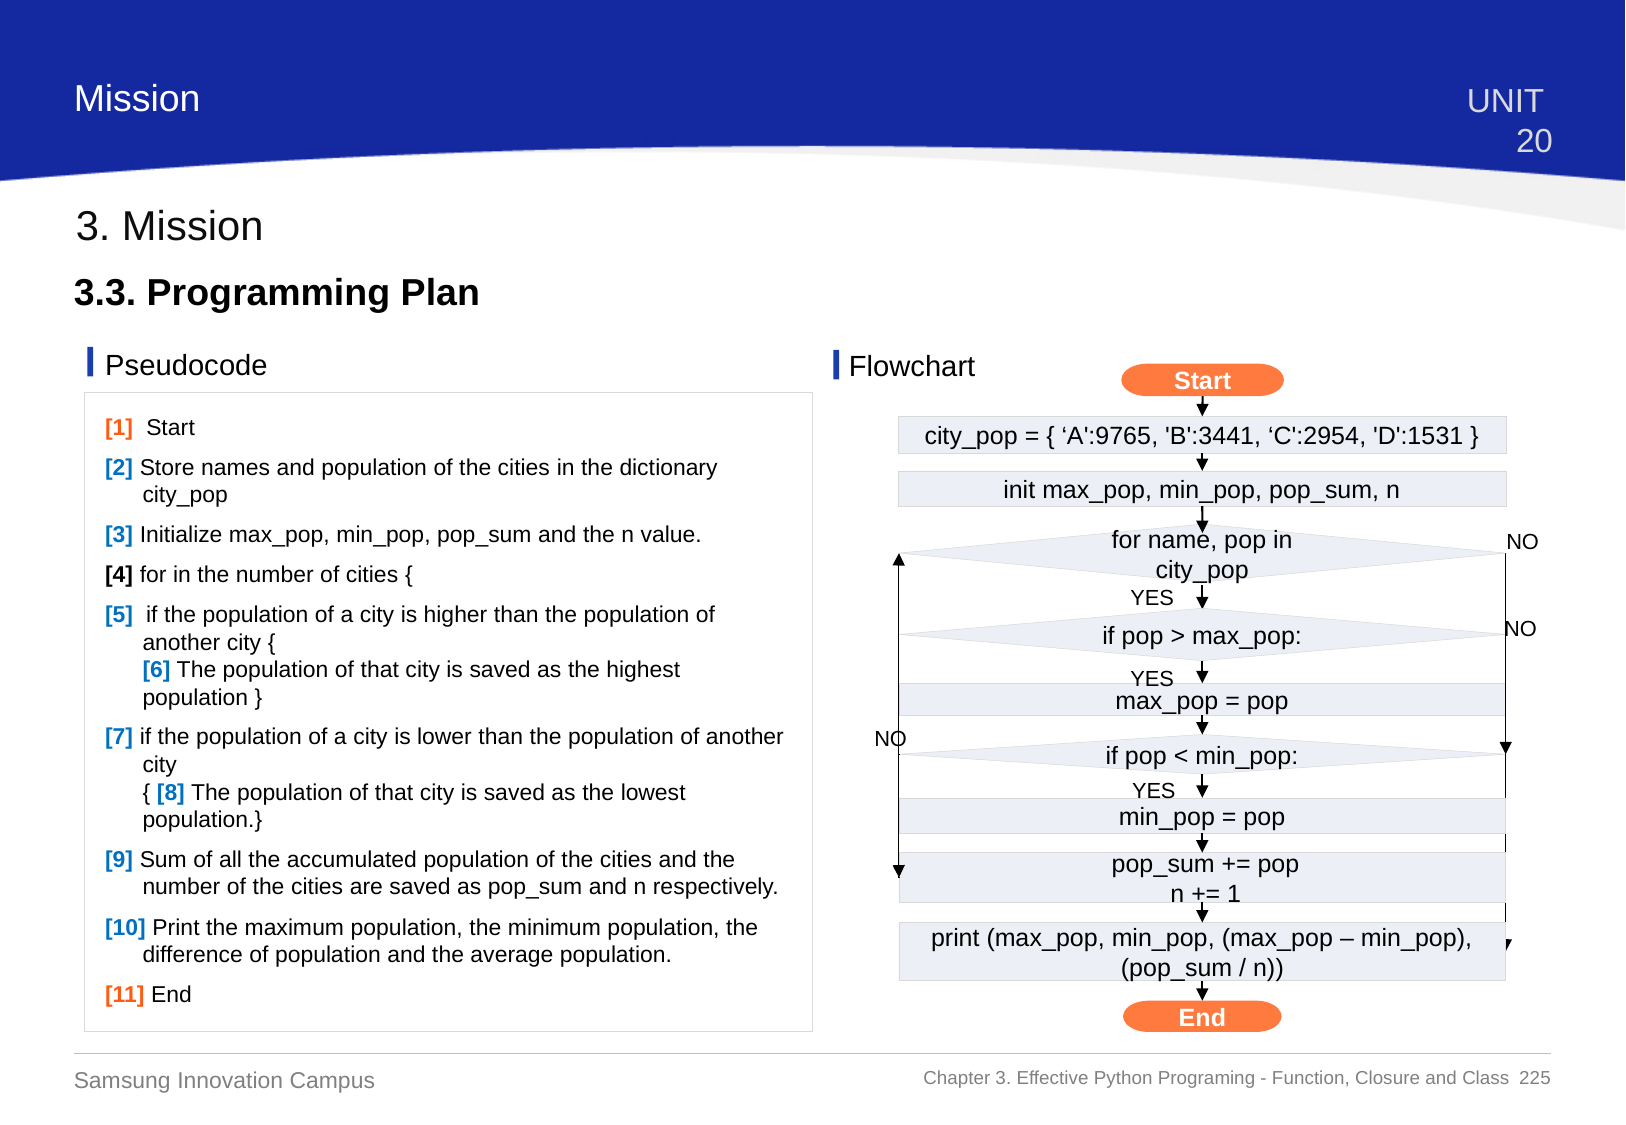

Mission
UNIT  20
3. Mission
3.3. Programming Plan
Pseudocode

Flowchart

Start
city_pop = { ‘A':9765, 'B':3441, ‘C':2954, 'D':1531 }
init max_pop, min_pop, pop_sum, n
NO
for name, pop in city_pop
YES
NO
if pop > max_pop:
YES
max_pop = pop
NO
if pop < min_pop:
YES
min_pop = pop
 pop_sum += pop
 n += 1
print (max_pop, min_pop, (max_pop – min_pop), (pop_sum / n))
End

[1]  Start
[2] Store names and population of the cities in the dictionary city_pop
[3] Initialize max_pop, min_pop, pop_sum and the n value.
[4] for in the number of cities {
[5]  if the population of a city is higher than the population of another city {
[6] The population of that city is saved as the highest population }
[7] if the population of a city is lower than the population of another city
{ [8] The population of that city is saved as the lowest population.}
[9] Sum of all the accumulated population of the cities and the number of the cities are saved as pop_sum and n respectively.
[10] Print the maximum population, the minimum population, the difference of population and the average population.
[11] End